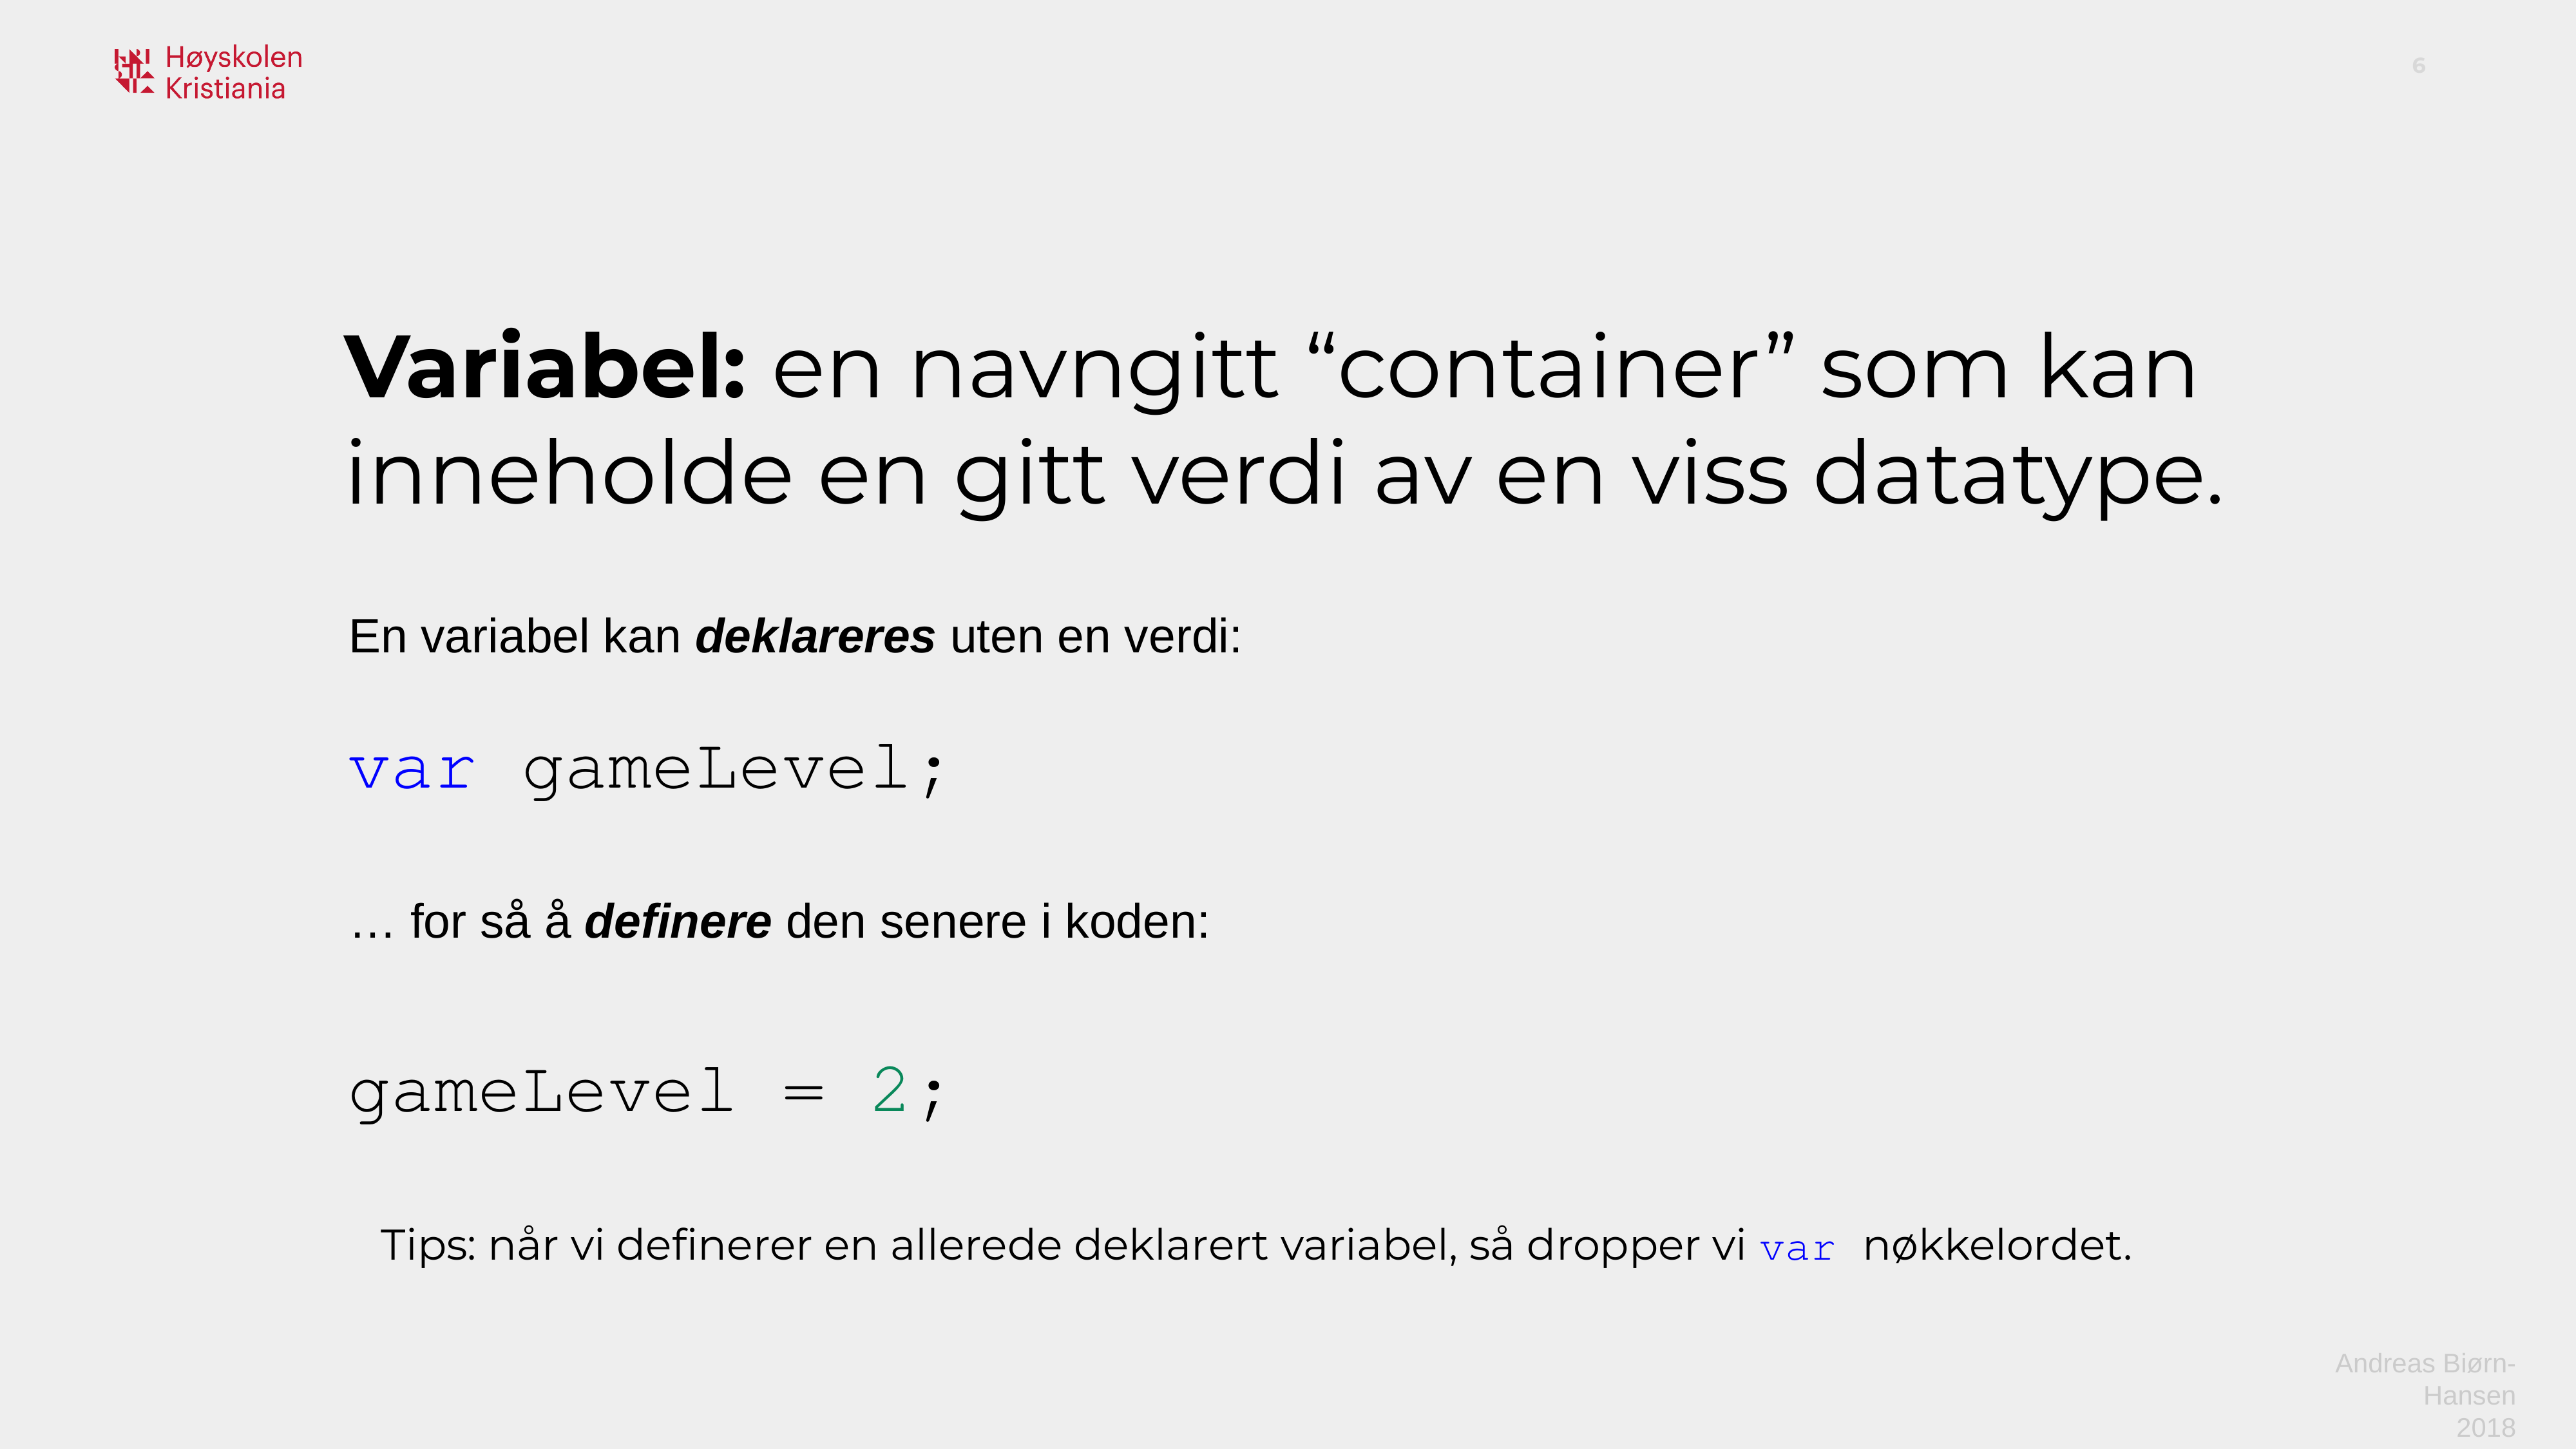

Variabel: en navngitt “container” som kan inneholde en gitt verdi av en viss datatype.
En variabel kan deklareres uten en verdi:
var gameLevel;
… for så å definere den senere i koden:
gameLevel = 2;
Tips: når vi definerer en allerede deklarert variabel, så dropper vi var nøkkelordet.